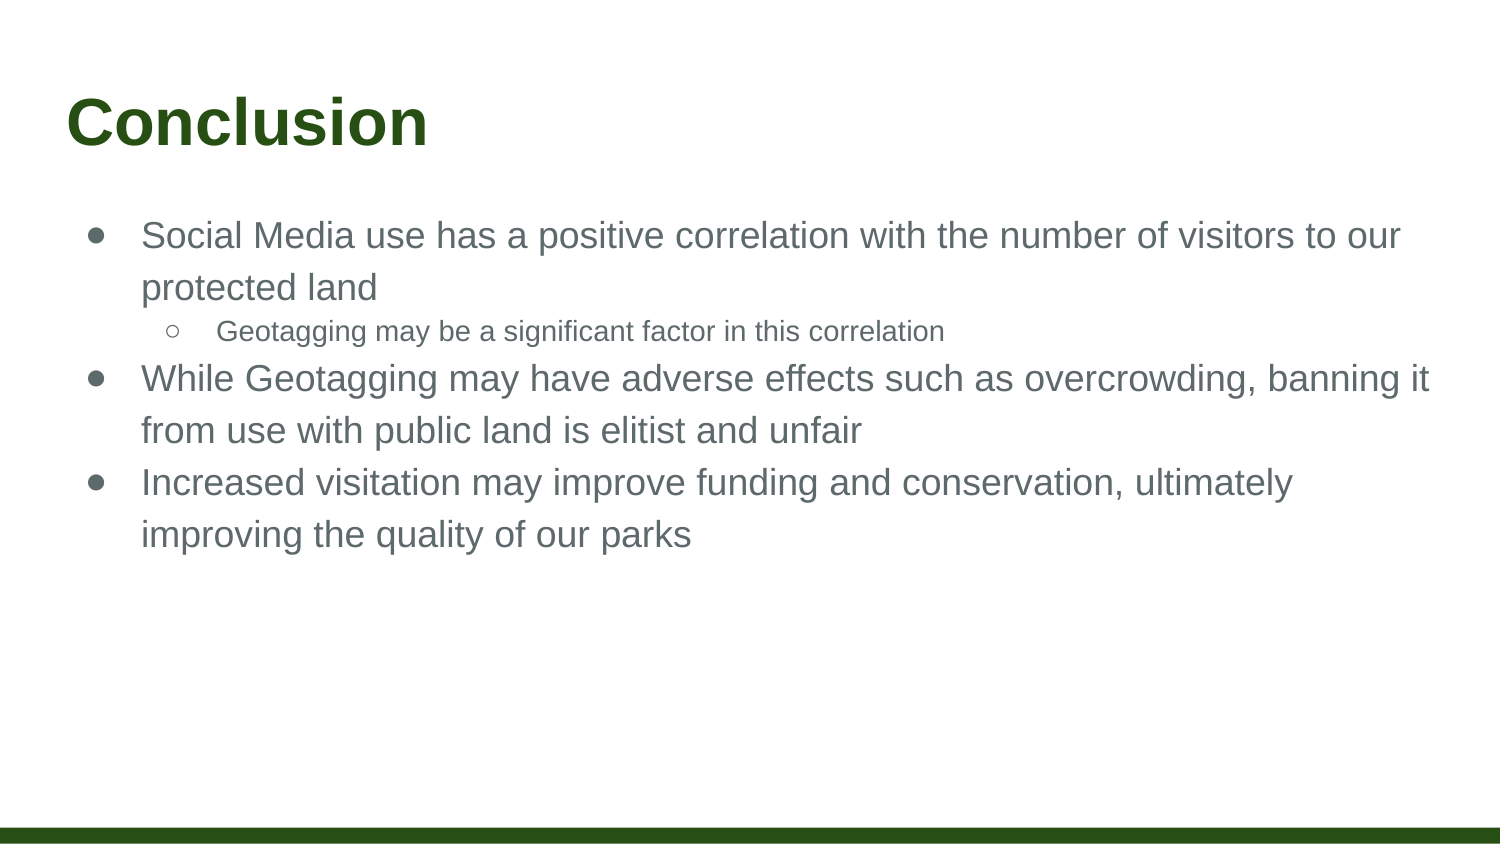

# Conclusion
Social Media use has a positive correlation with the number of visitors to our protected land
Geotagging may be a significant factor in this correlation
While Geotagging may have adverse effects such as overcrowding, banning it from use with public land is elitist and unfair
Increased visitation may improve funding and conservation, ultimately improving the quality of our parks